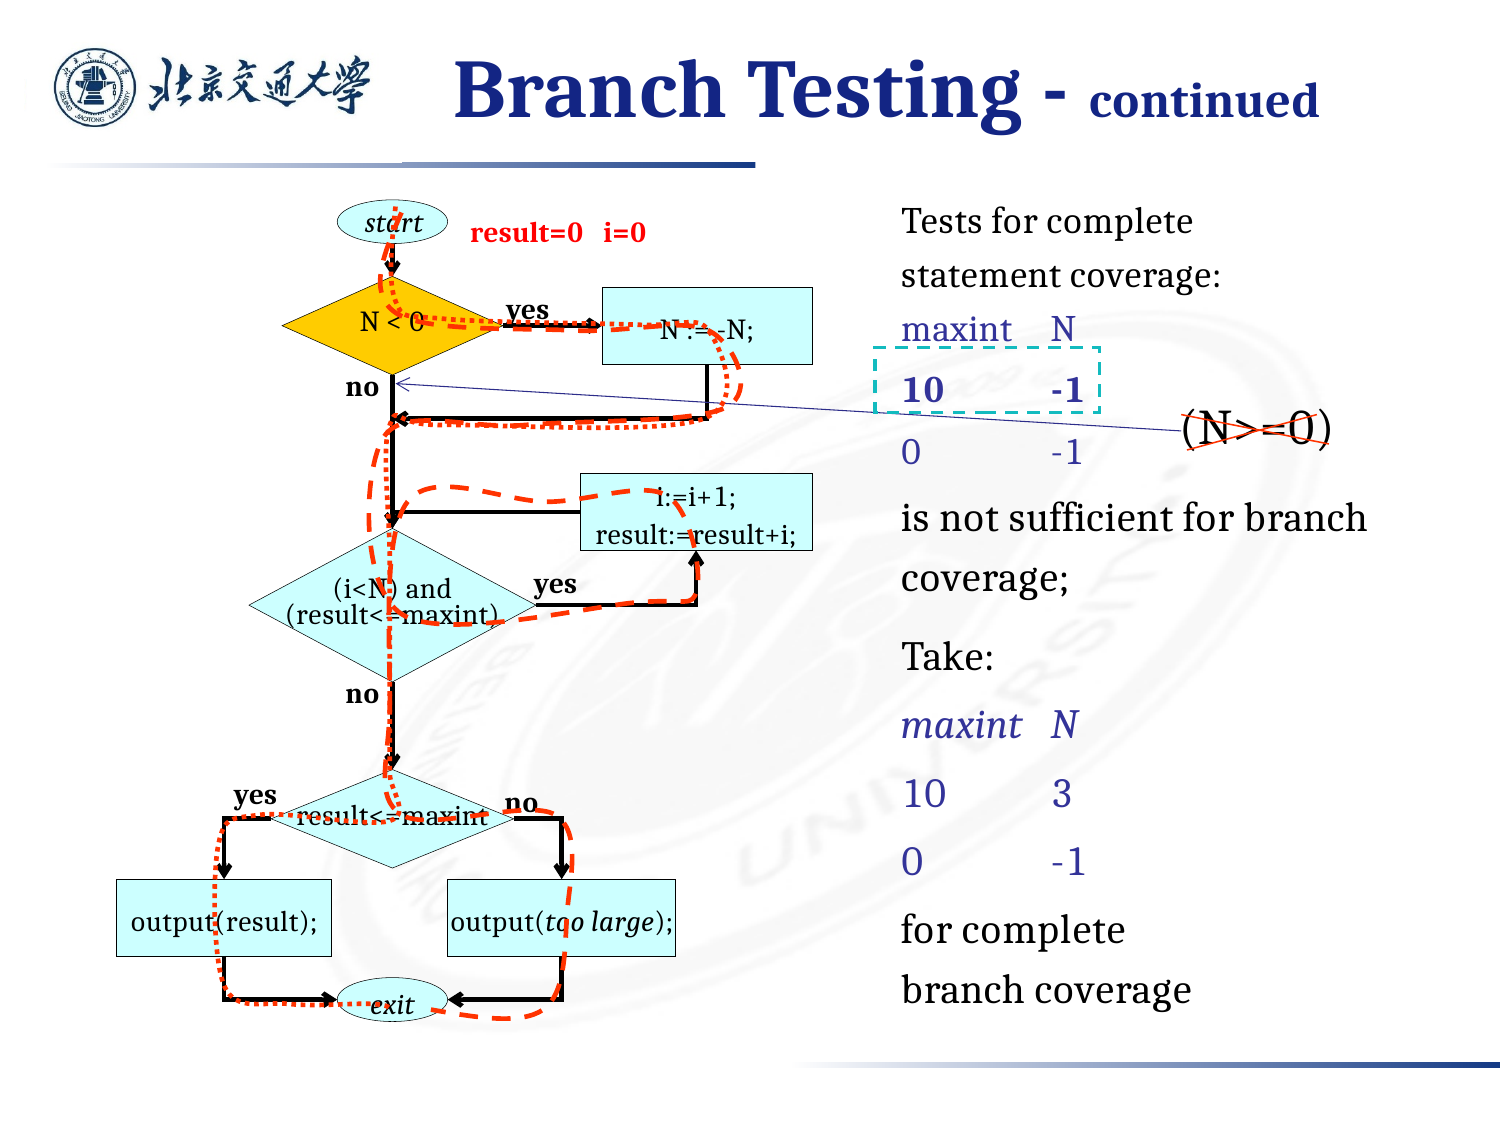

# Branch Testing - continued
Tests for complete
statement coverage:
maxint	N
10	-1
0	-1
is not sufficient for branch coverage;
start

yes
N < 0
N < 0
N := -N;
no
i:=i+1;
result:=result+i;
(i<N) and
(result<=maxint)
yes
no
yes
no
result<=maxint
output(result);
output(too large);
exit

result=0   i=0

(N>=0)

Take:
maxint	N
10	3
0	-1
for complete
branch coverage